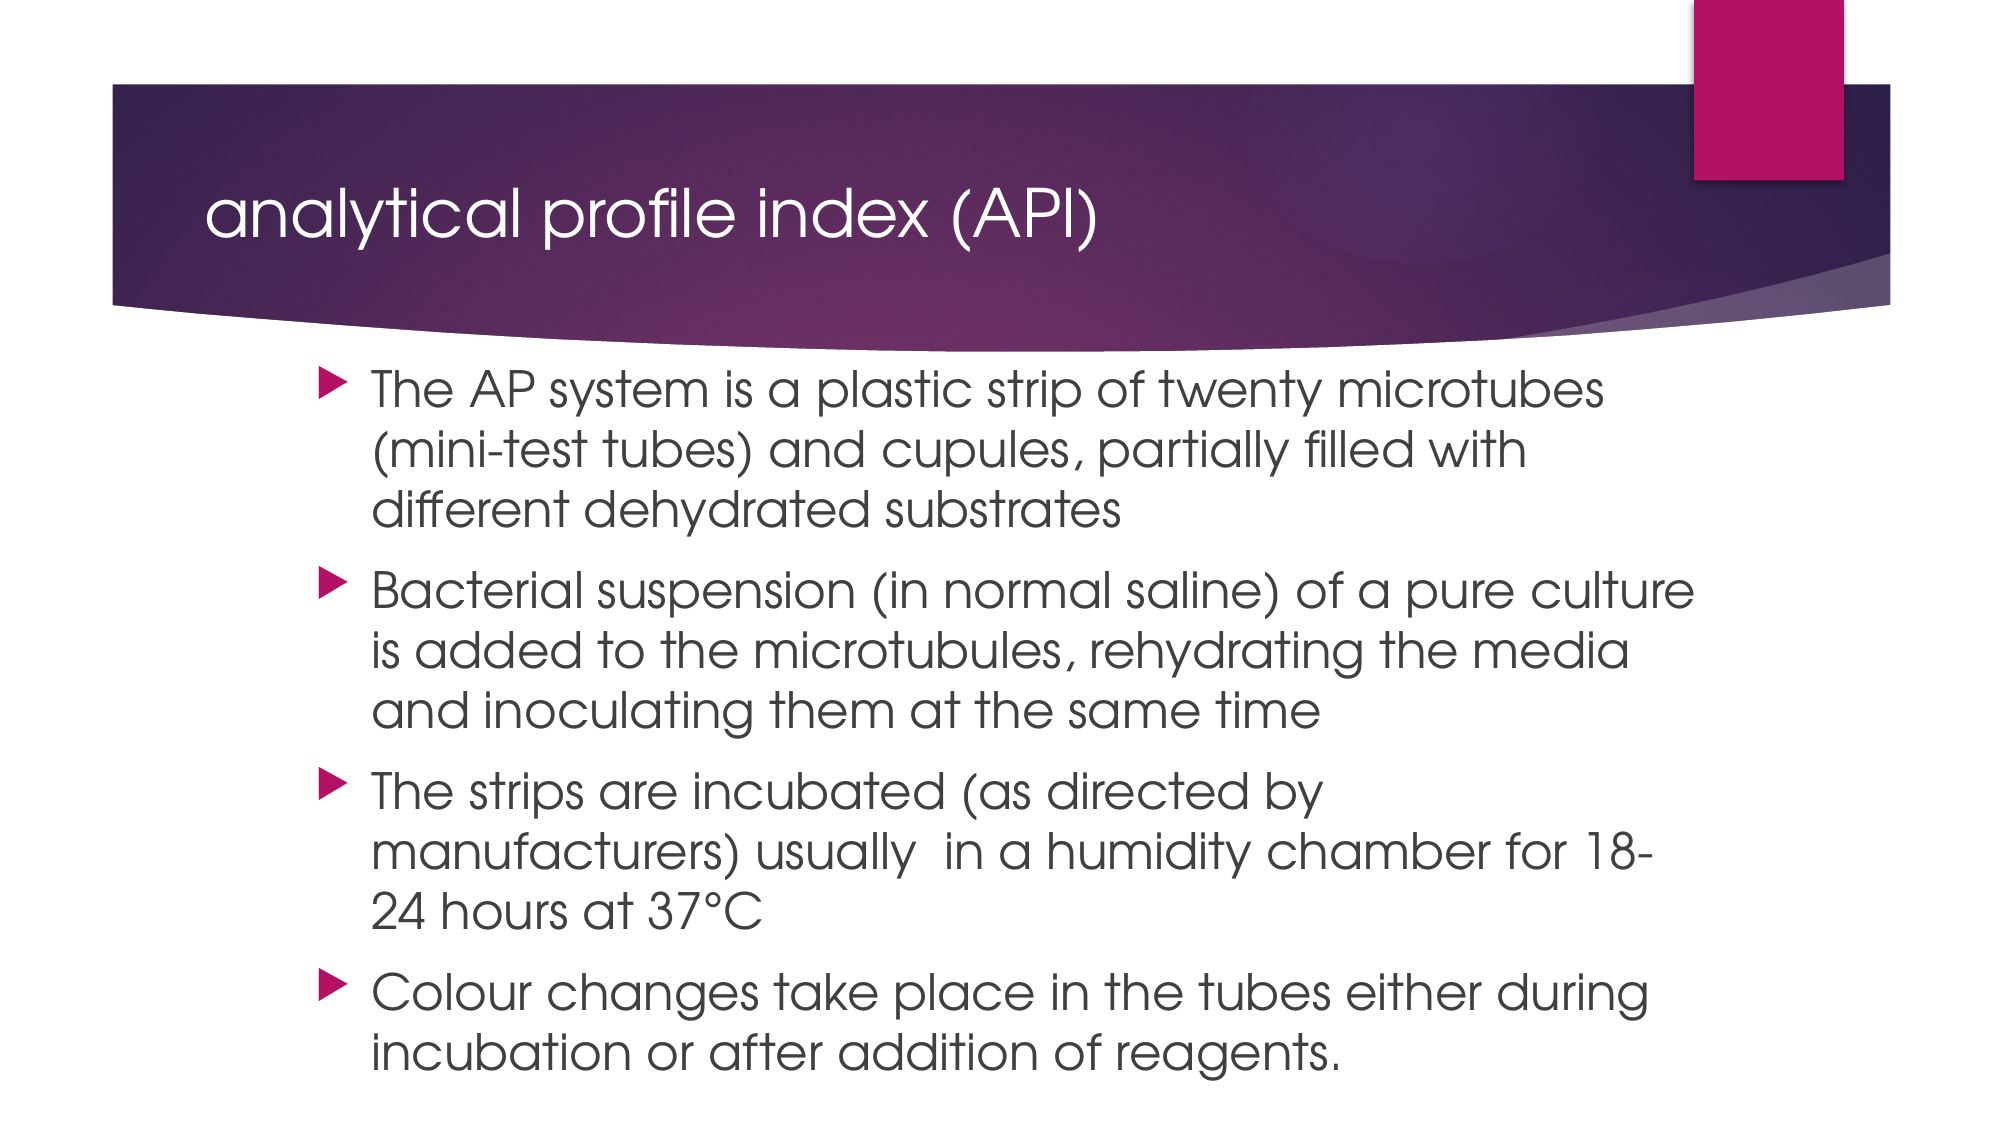

# analytical profile index (API)
The AP system is a plastic strip of twenty microtubes (mini-test tubes) and cupules, partially filled with different dehydrated substrates
Bacterial suspension (in normal saline) of a pure culture is added to the microtubules, rehydrating the media and inoculating them at the same time
The strips are incubated (as directed by manufacturers) usually  in a humidity chamber for 18-24 hours at 37°C
Colour changes take place in the tubes either during incubation or after addition of reagents.